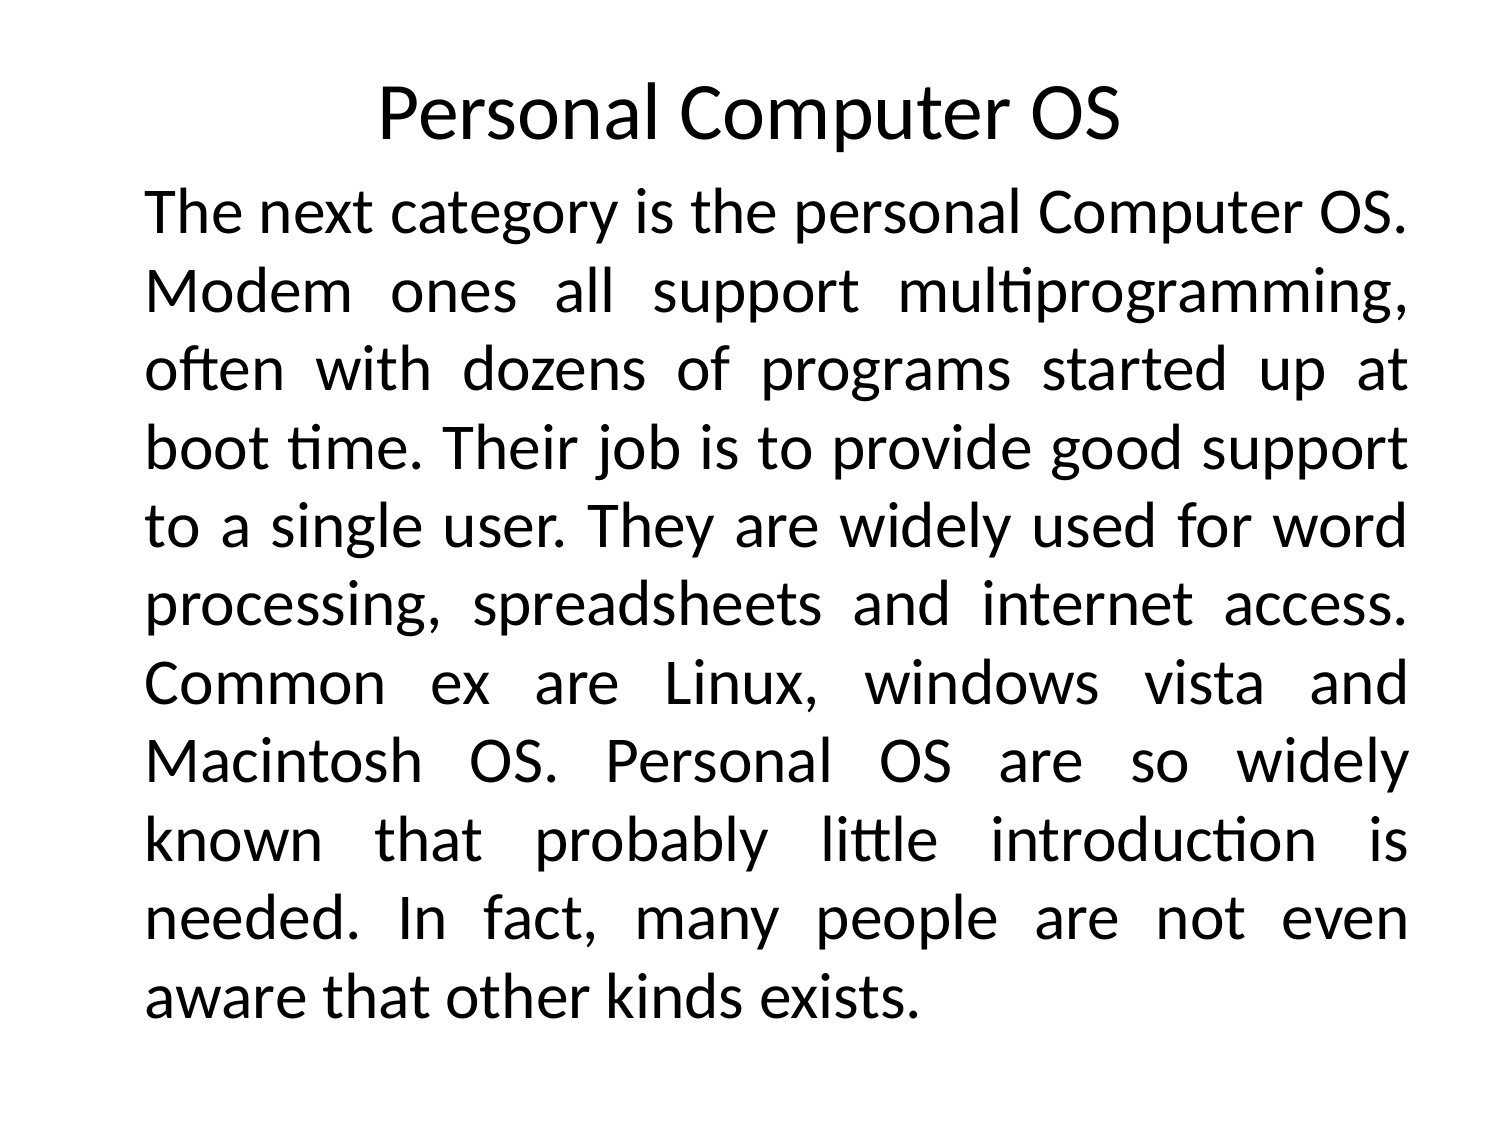

Personal Computer OS
	The next category is the personal Computer OS. Modem ones all support multiprogramming, often with dozens of programs started up at boot time. Their job is to provide good support to a single user. They are widely used for word processing, spreadsheets and internet access. Common ex are Linux, windows vista and Macintosh OS. Personal OS are so widely known that probably little introduction is needed. In fact, many people are not even aware that other kinds exists.